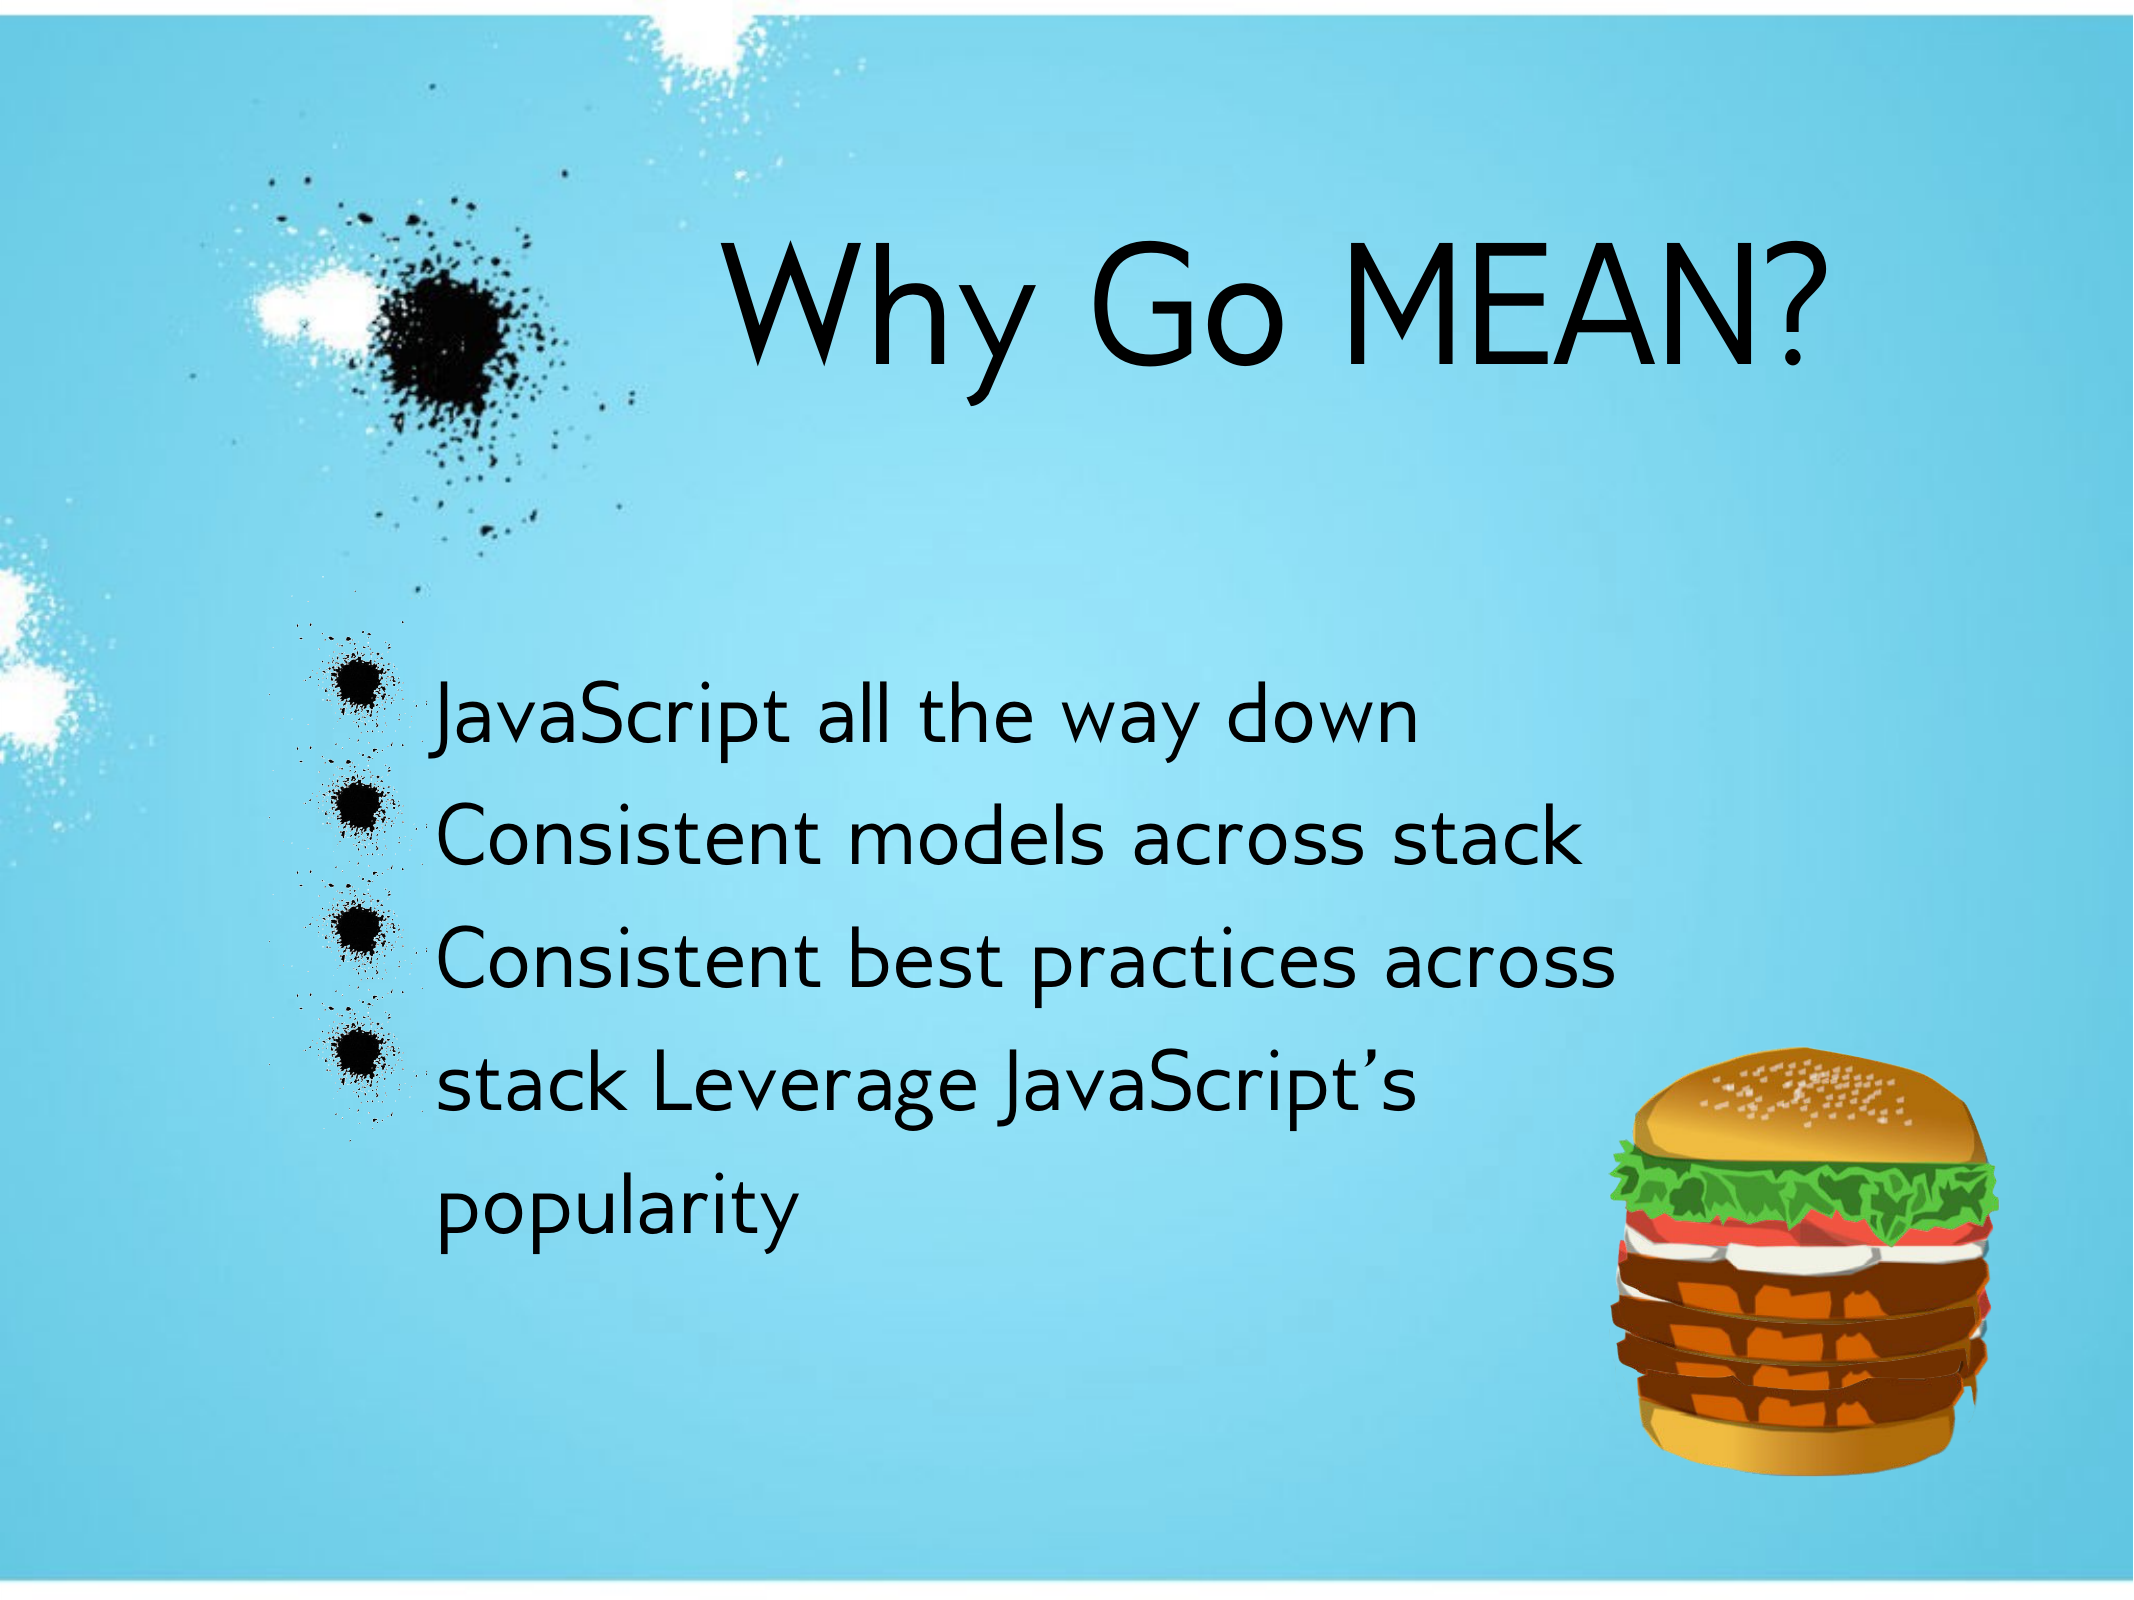

# Why Go MEAN?

JavaScript all the way down Consistent models across stack Consistent best practices across stack Leverage JavaScript’s popularity